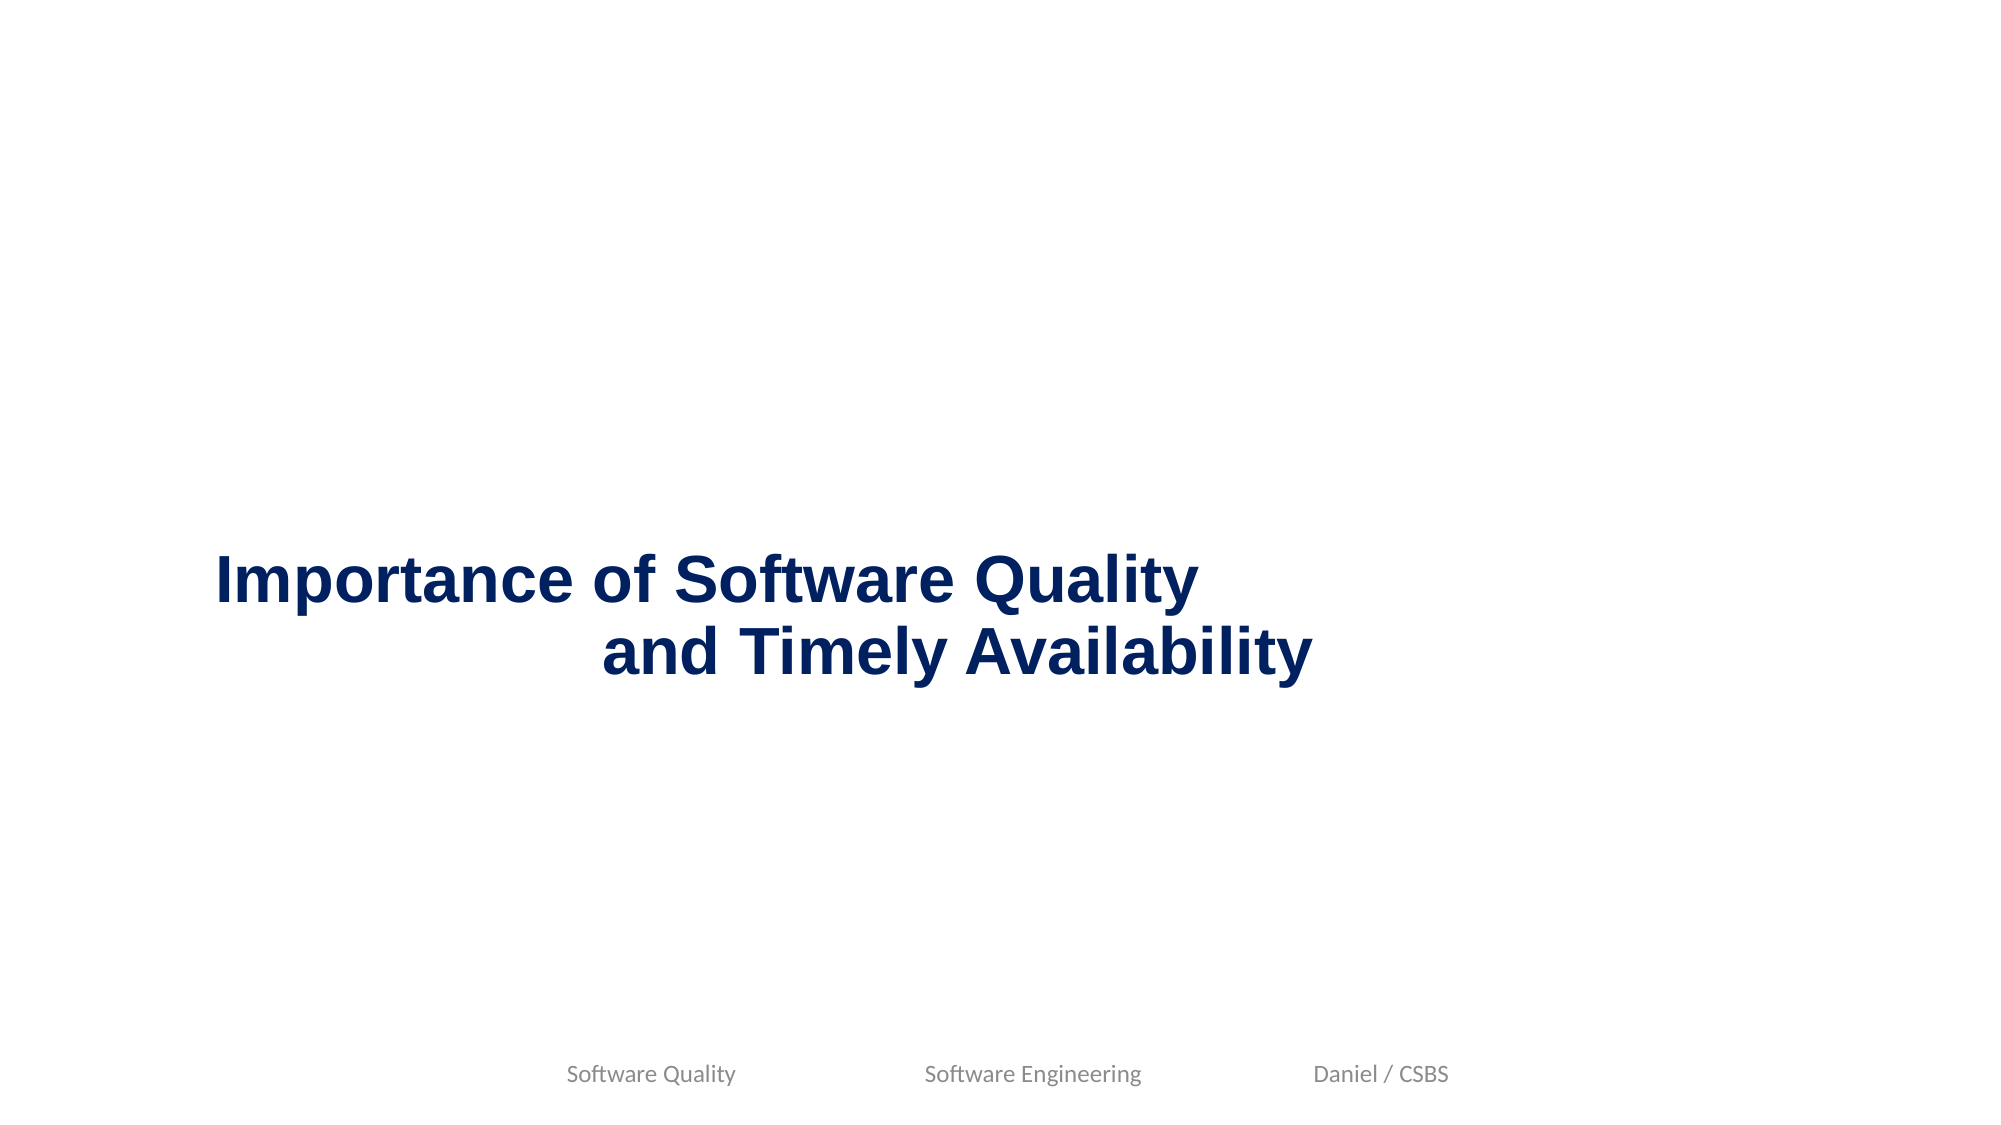

Importance of Software Quality                              and Timely Availability
Software Quality                                 Software Engineering                              Daniel / CSBS